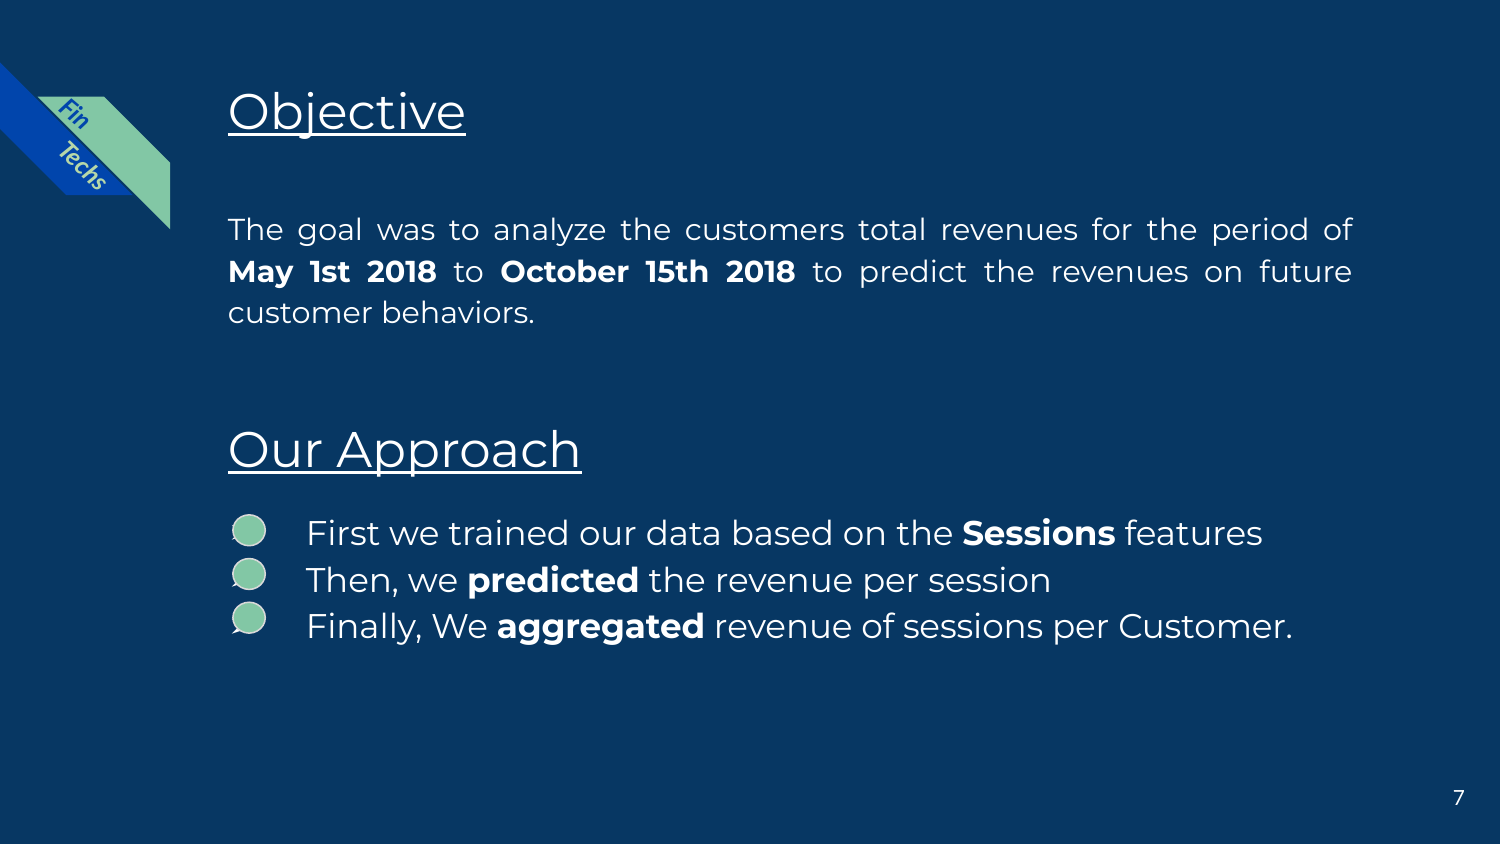

# Objective
Fin
Techs
The goal was to analyze the customers total revenues for the period of May 1st 2018 to October 15th 2018 to predict the revenues on future customer behaviors.

Our Approach
First we trained our data based on the Sessions features
Then, we predicted the revenue per session
Finally, We aggregated revenue of sessions per Customer.

7